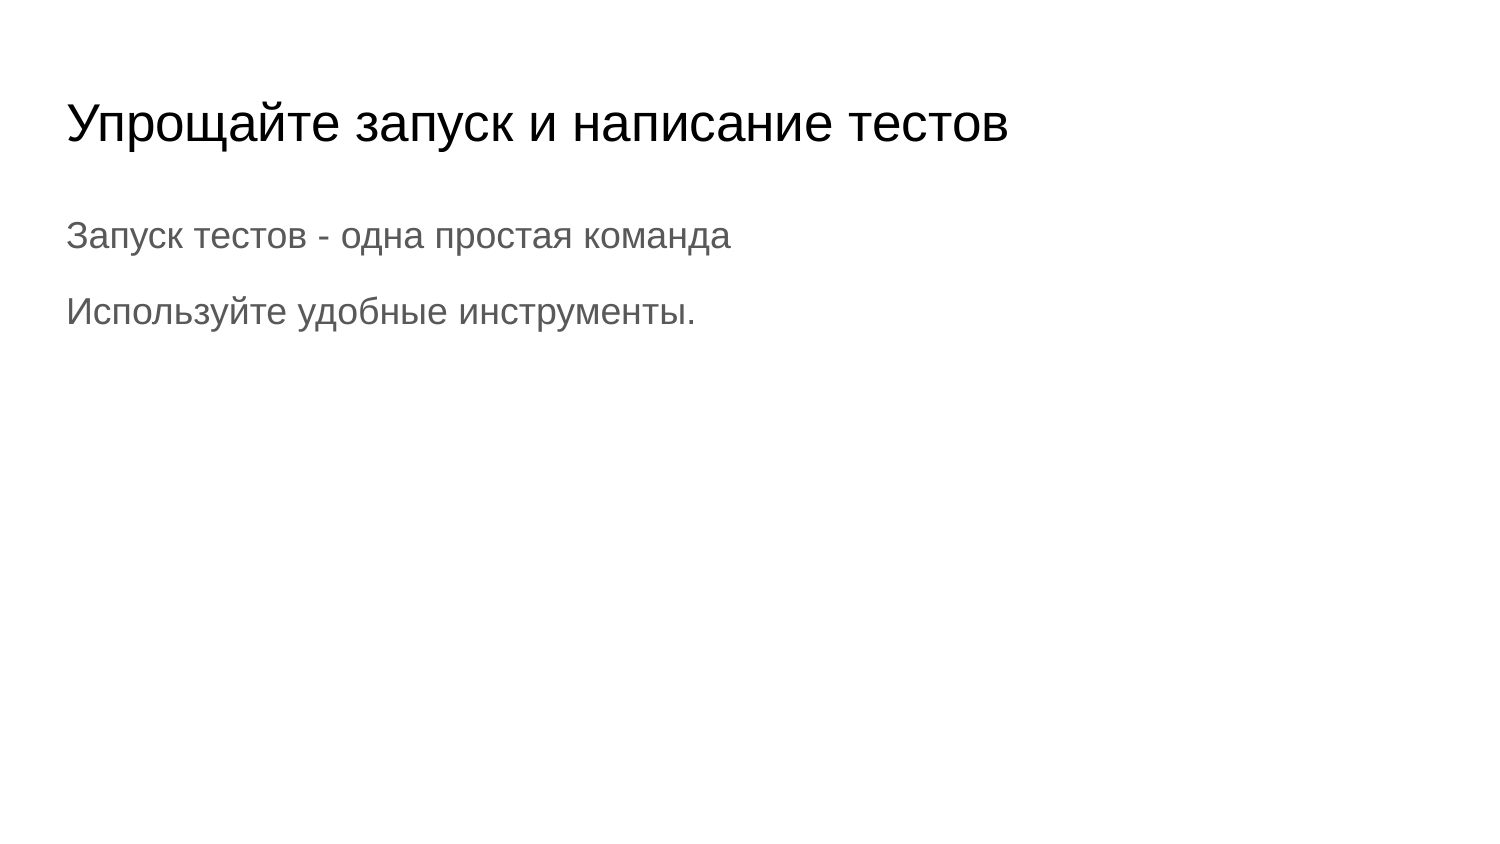

# Упрощайте запуск и написание тестов
Запуск тестов - одна простая команда
Используйте удобные инструменты.